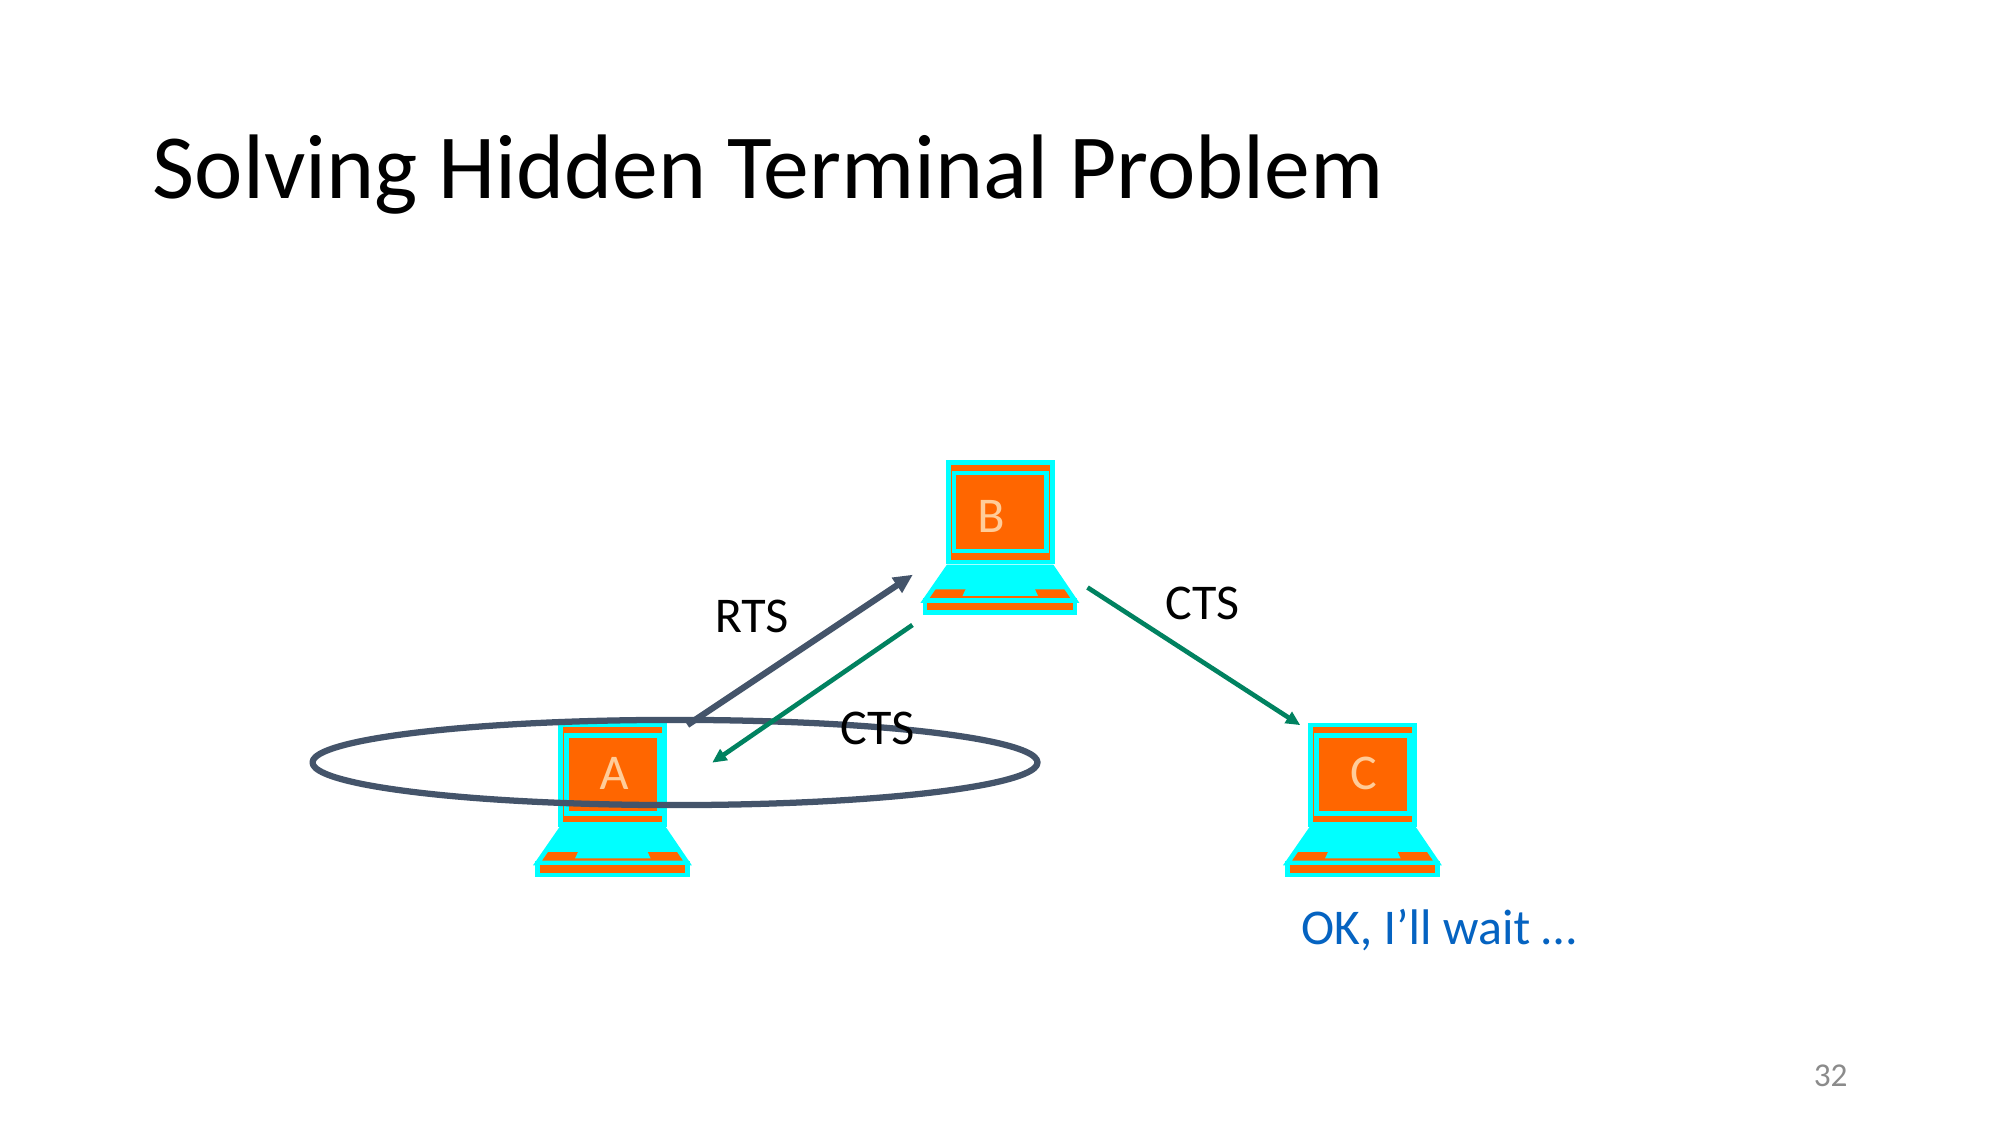

# Solving Hidden Terminal Problem

B
CTS

RTS

CTS

A
C
OK, I’ll wait …
32